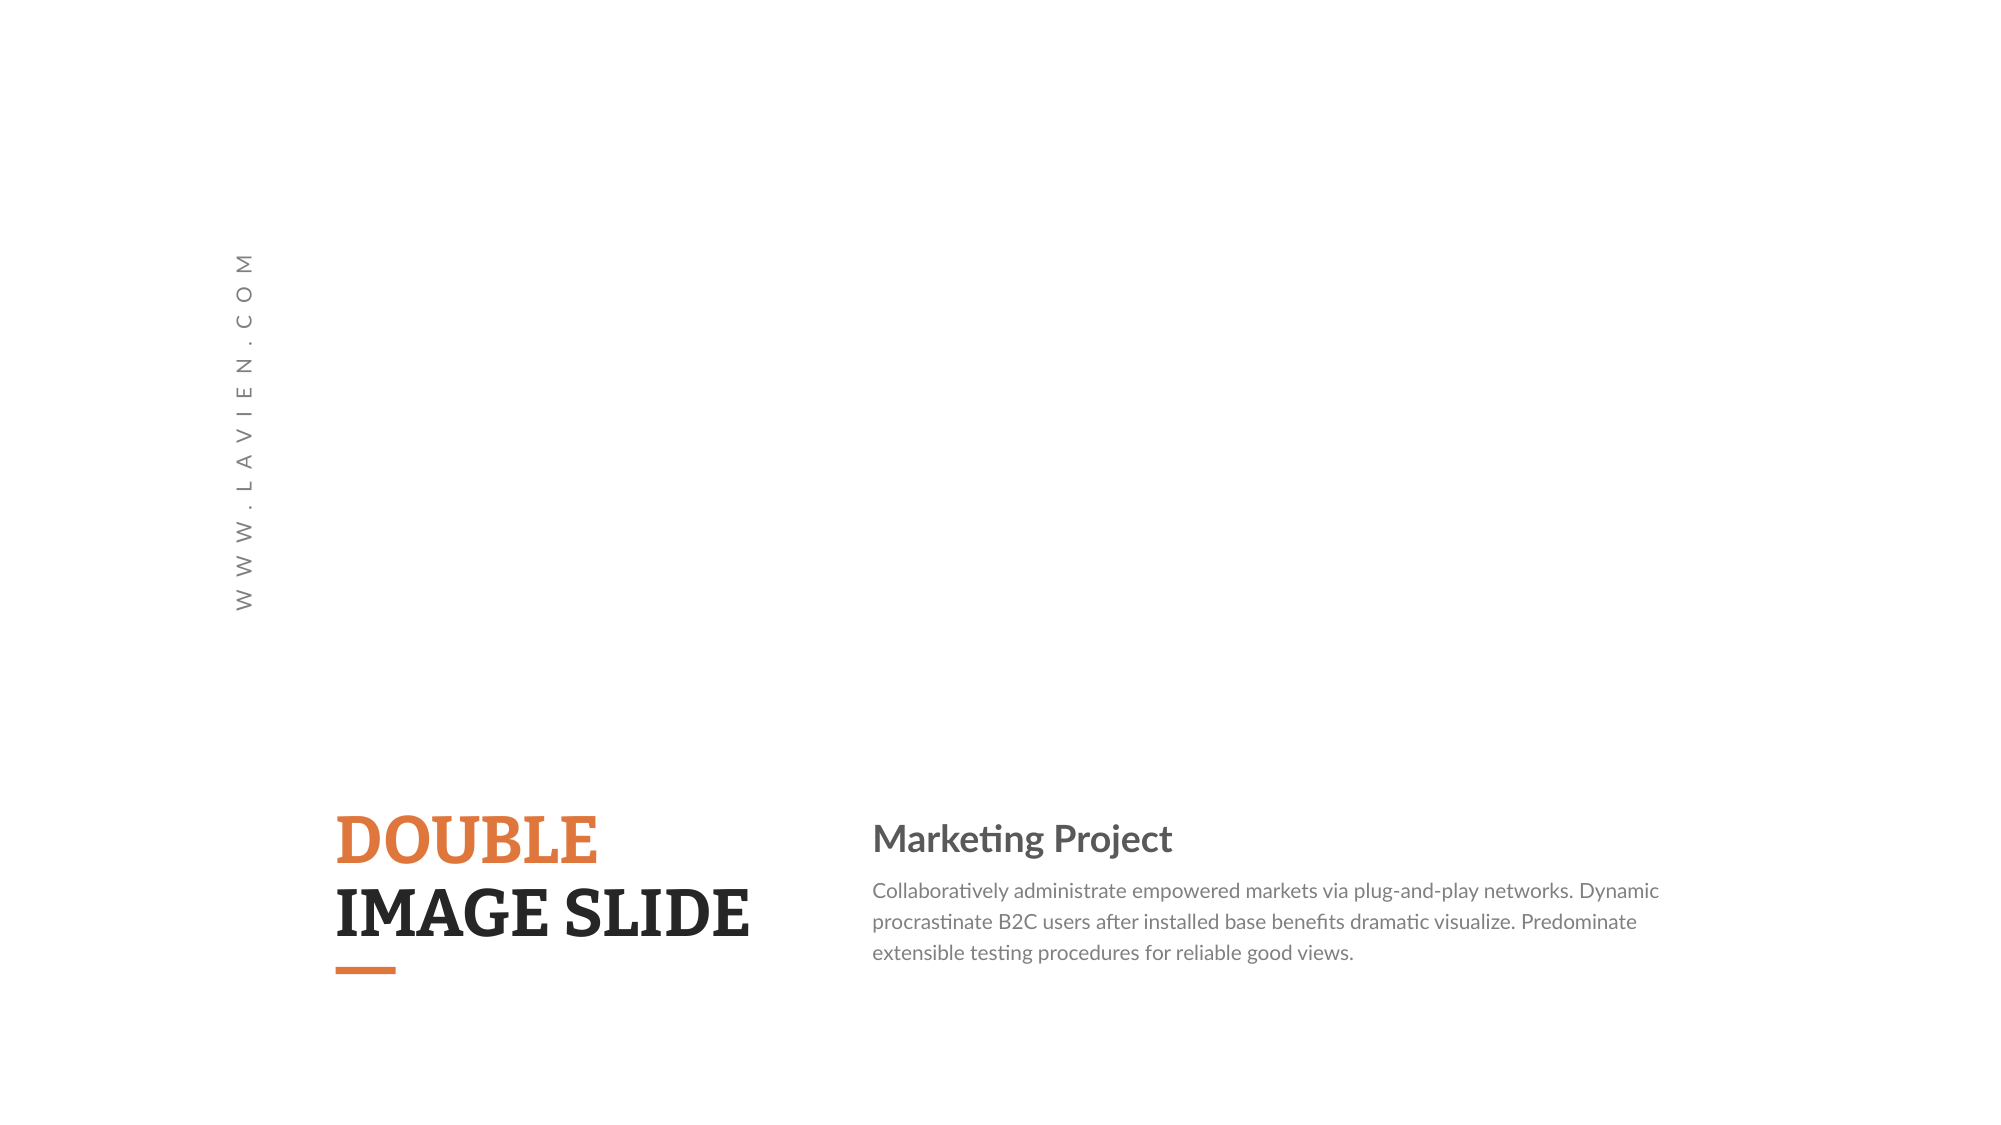

WWW.LAVIEN.COM
DOUBLE
IMAGE SLIDE
Marketing Project
Collaboratively administrate empowered markets via plug-and-play networks. Dynamic procrastinate B2C users after installed base benefits dramatic visualize. Predominate extensible testing procedures for reliable good views.